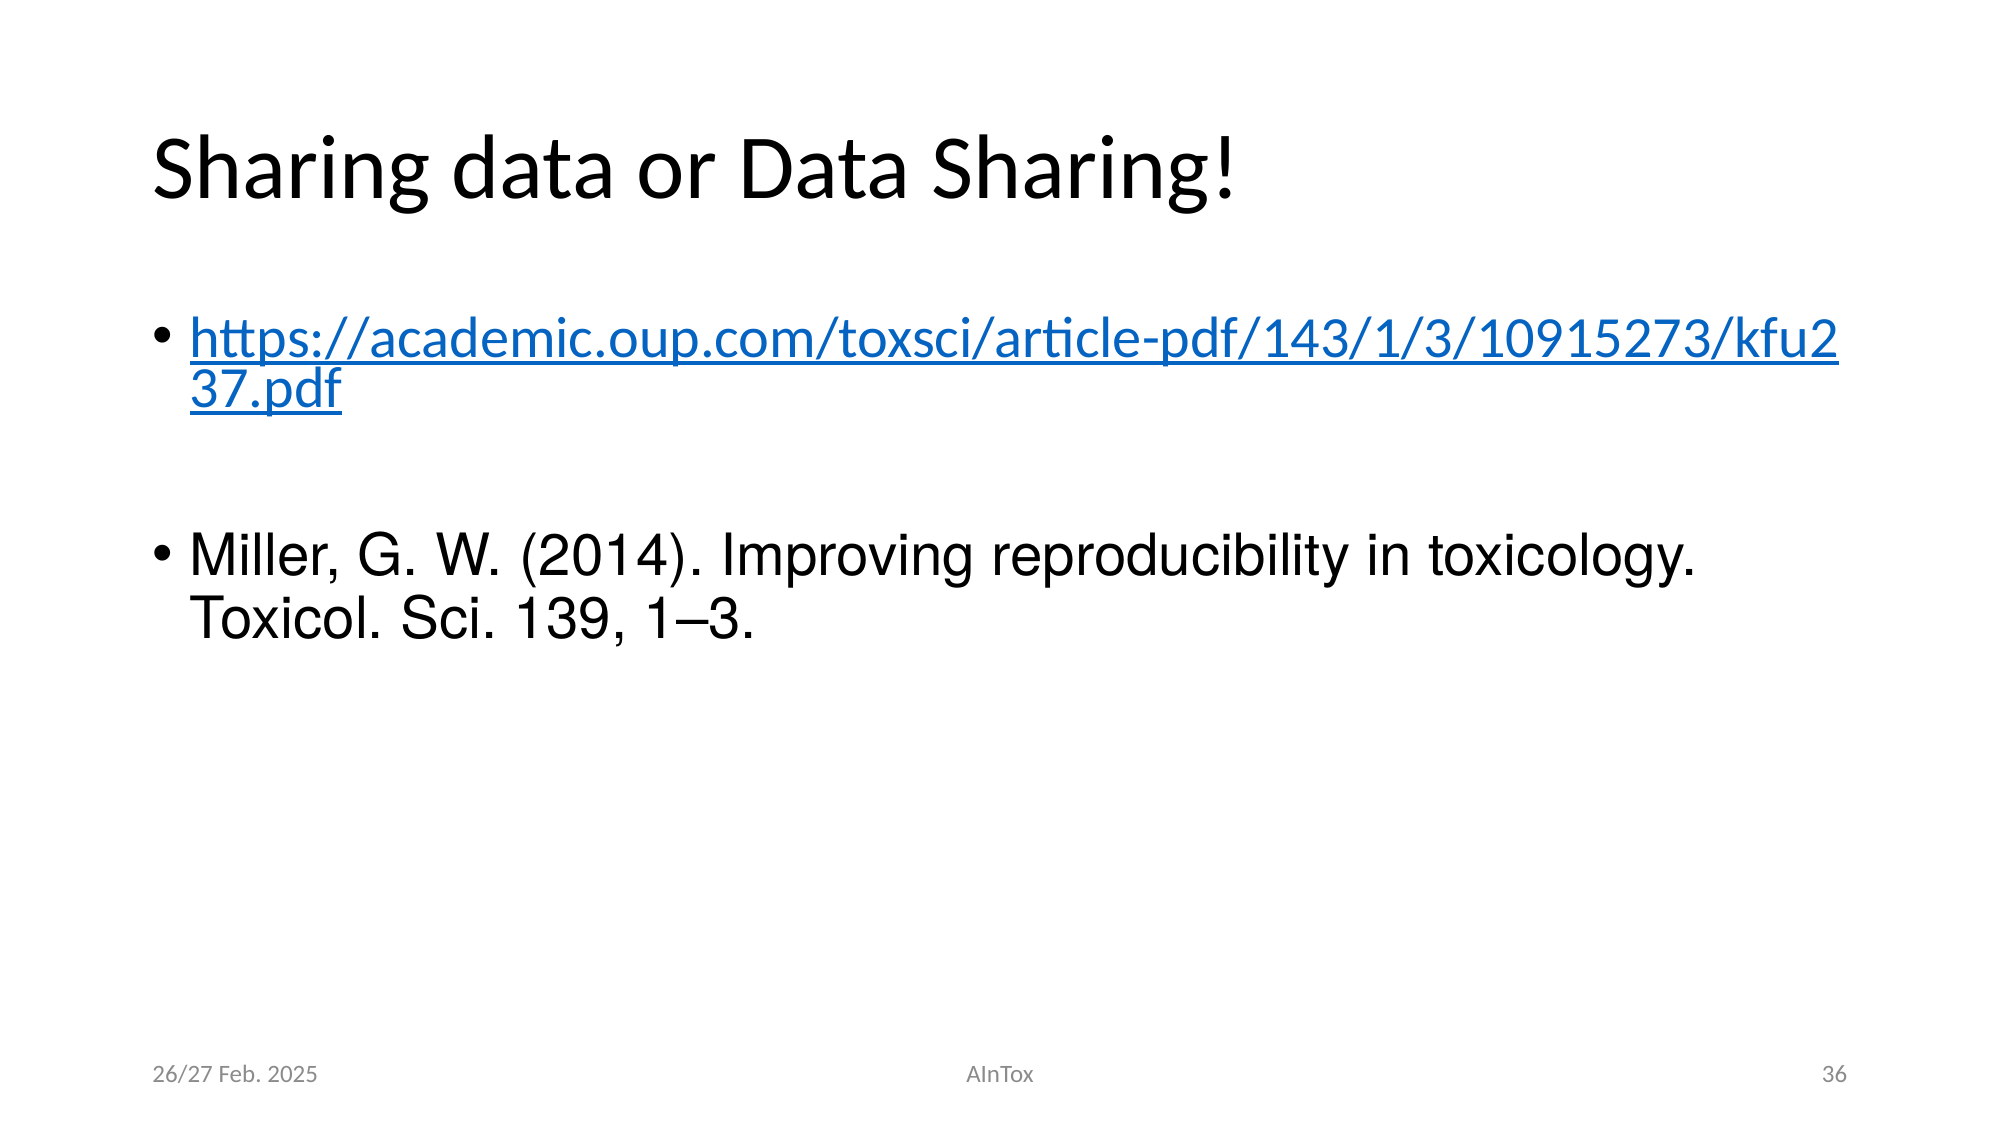

# Sharing data or Data Sharing!
https://academic.oup.com/toxsci/article-pdf/143/1/3/10915273/kfu237.pdf

Miller, G. W. (2014). Improving reproducibility in toxicology. Toxicol. Sci. 139, 1–3.

26/27 Feb. 2025
AInTox
36